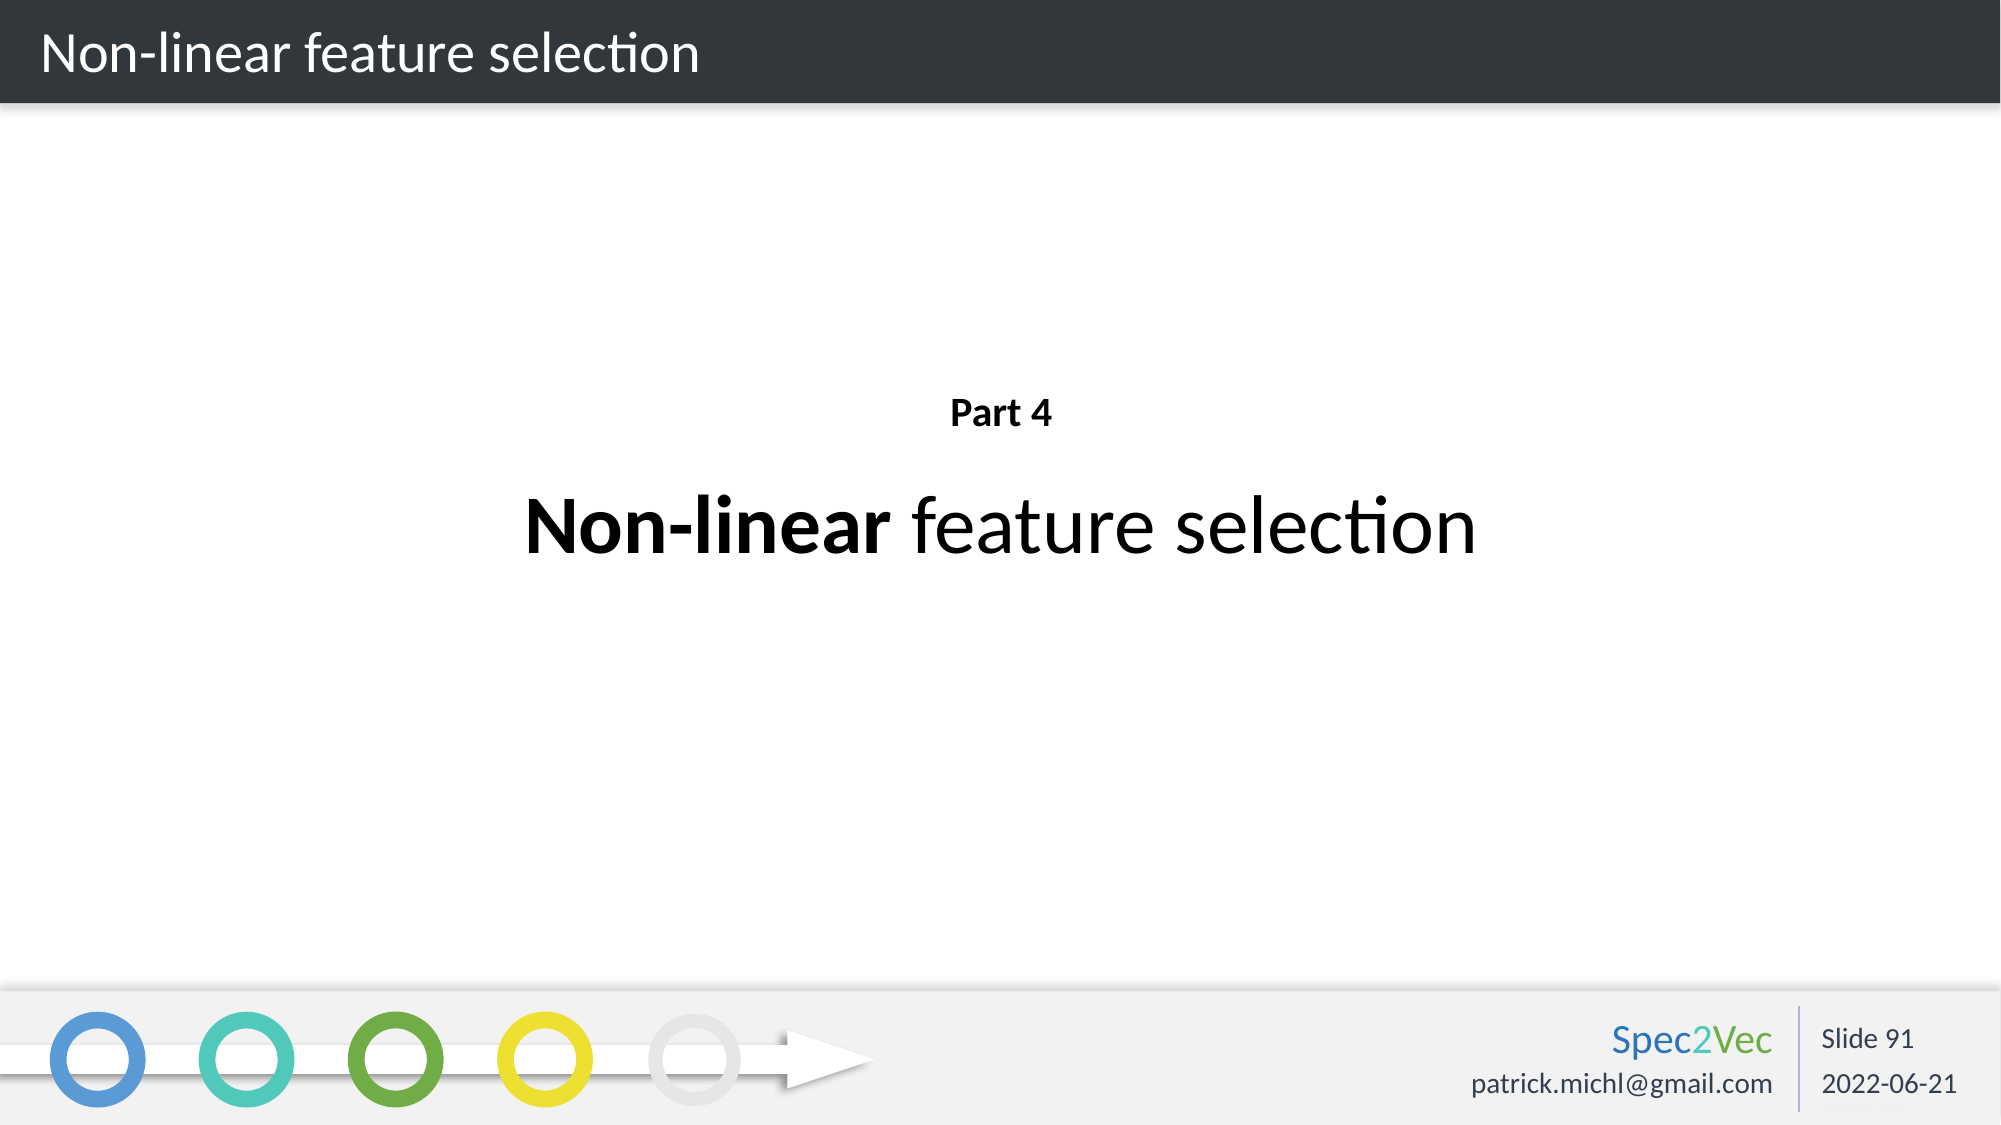

Non-linear feature selection
Part 4
Non-linear feature selection